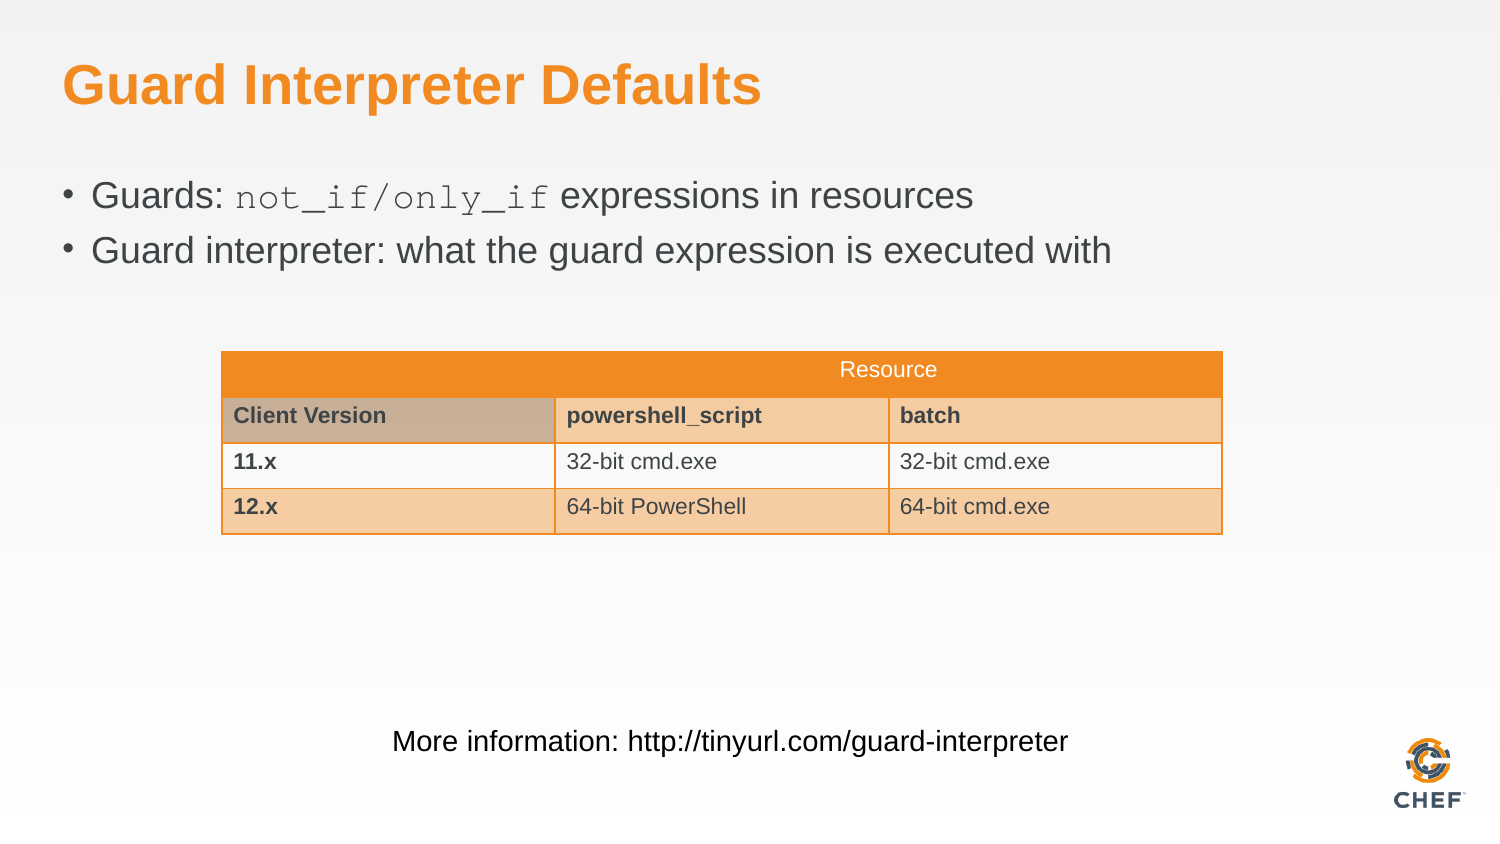

# Guard Interpreter Defaults
Guards: not_if/only_if expressions in resources
Guard interpreter: what the guard expression is executed with
|  | Resource |  |
| --- | --- | --- |
| Client Version | powershell\_script | batch |
| 11.x | 32-bit cmd.exe | 32-bit cmd.exe |
| 12.x | 64-bit PowerShell | 64-bit cmd.exe |
More information: http://tinyurl.com/guard-interpreter